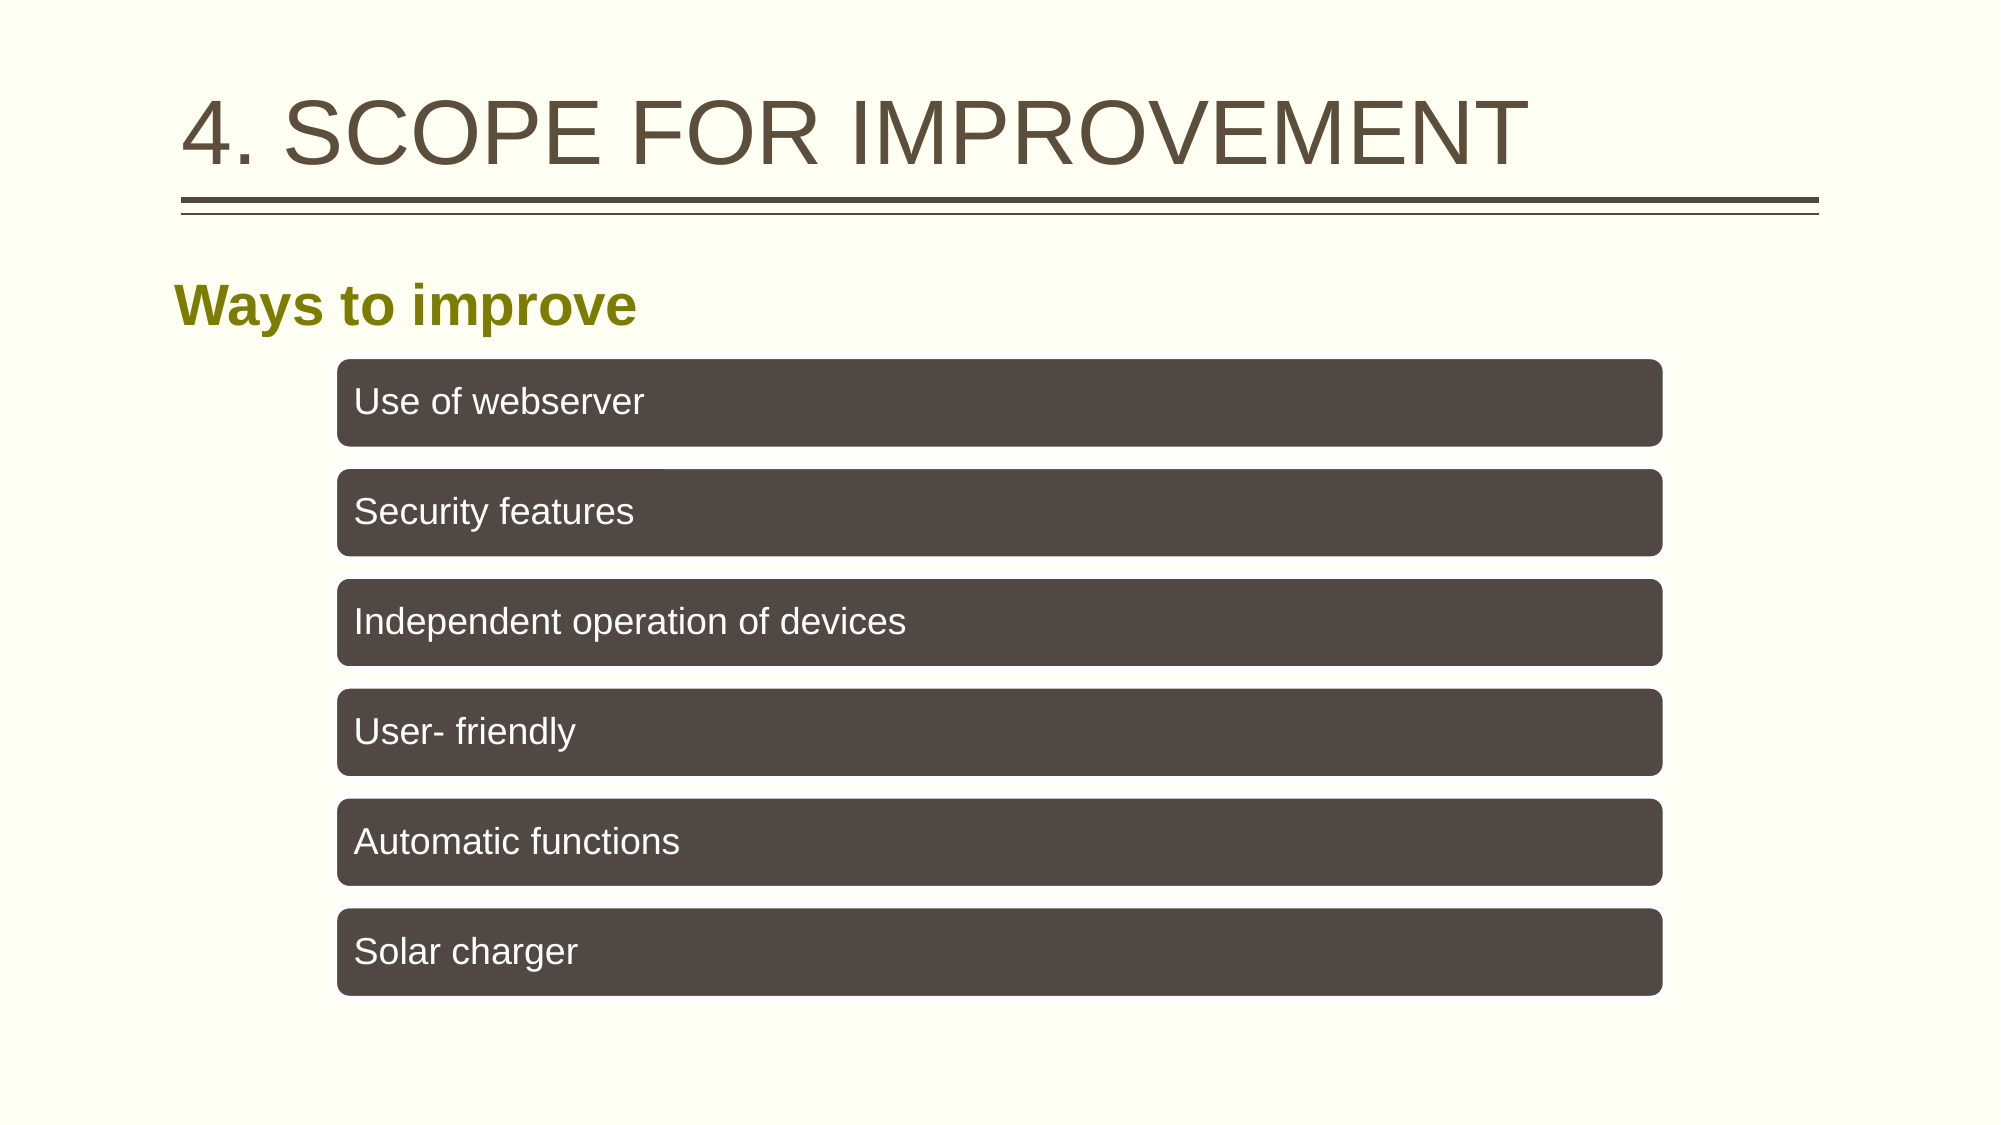

# 4. SCOPE FOR IMPROVEMENT
Ways to improve
Use of webserver
Security features
Independent operation of devices
User- friendly
Automatic functions
Solar charger